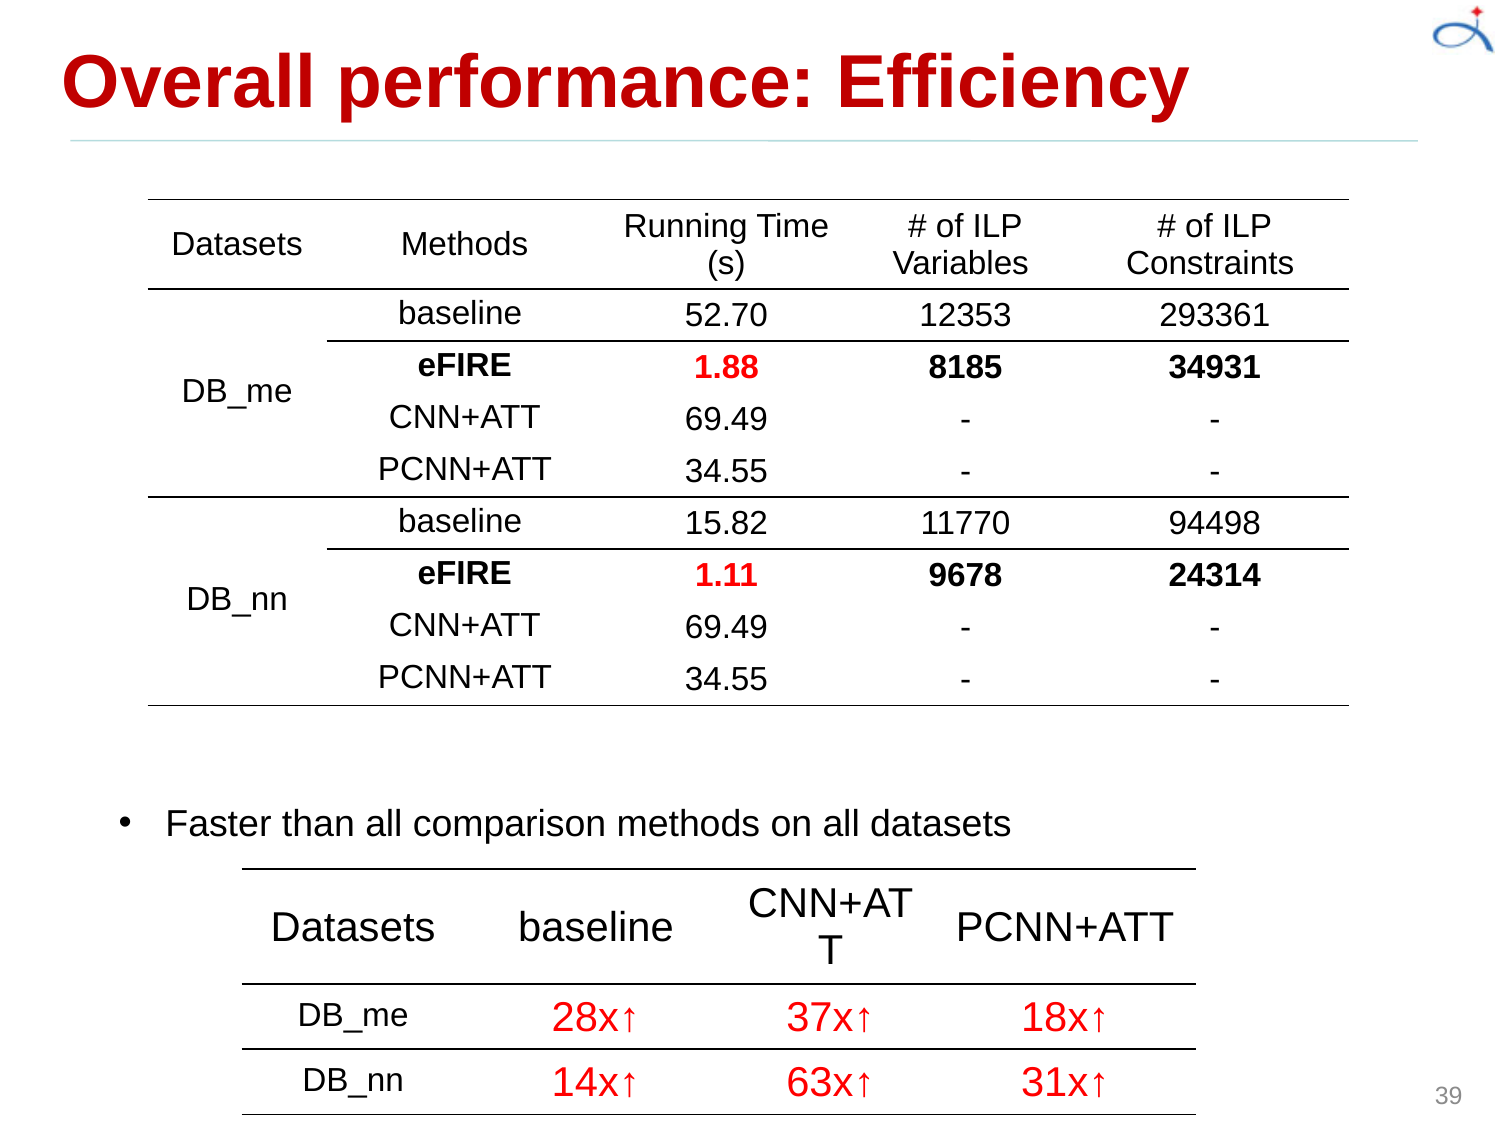

Overall performance: Efficiency
| Datasets | Methods | Running Time (s) | # of ILP Variables | # of ILP Constraints |
| --- | --- | --- | --- | --- |
| DB\_me | baseline | 52.70 | 12353 | 293361 |
|  | eFIRE | 1.88 | 8185 | 34931 |
|  | CNN+ATT | 69.49 | - | - |
|  | PCNN+ATT | 34.55 | - | - |
| DB\_nn | baseline | 15.82 | 11770 | 94498 |
|  | eFIRE | 1.11 | 9678 | 24314 |
|  | CNN+ATT | 69.49 | - | - |
|  | PCNN+ATT | 34.55 | - | - |
Faster than all comparison methods on all datasets
| Datasets | baseline | CNN+ATT | PCNN+ATT |
| --- | --- | --- | --- |
| DB\_me | 28x↑ | 37x↑ | 18x↑ |
| DB\_nn | 14x↑ | 63x↑ | 31x↑ |
39